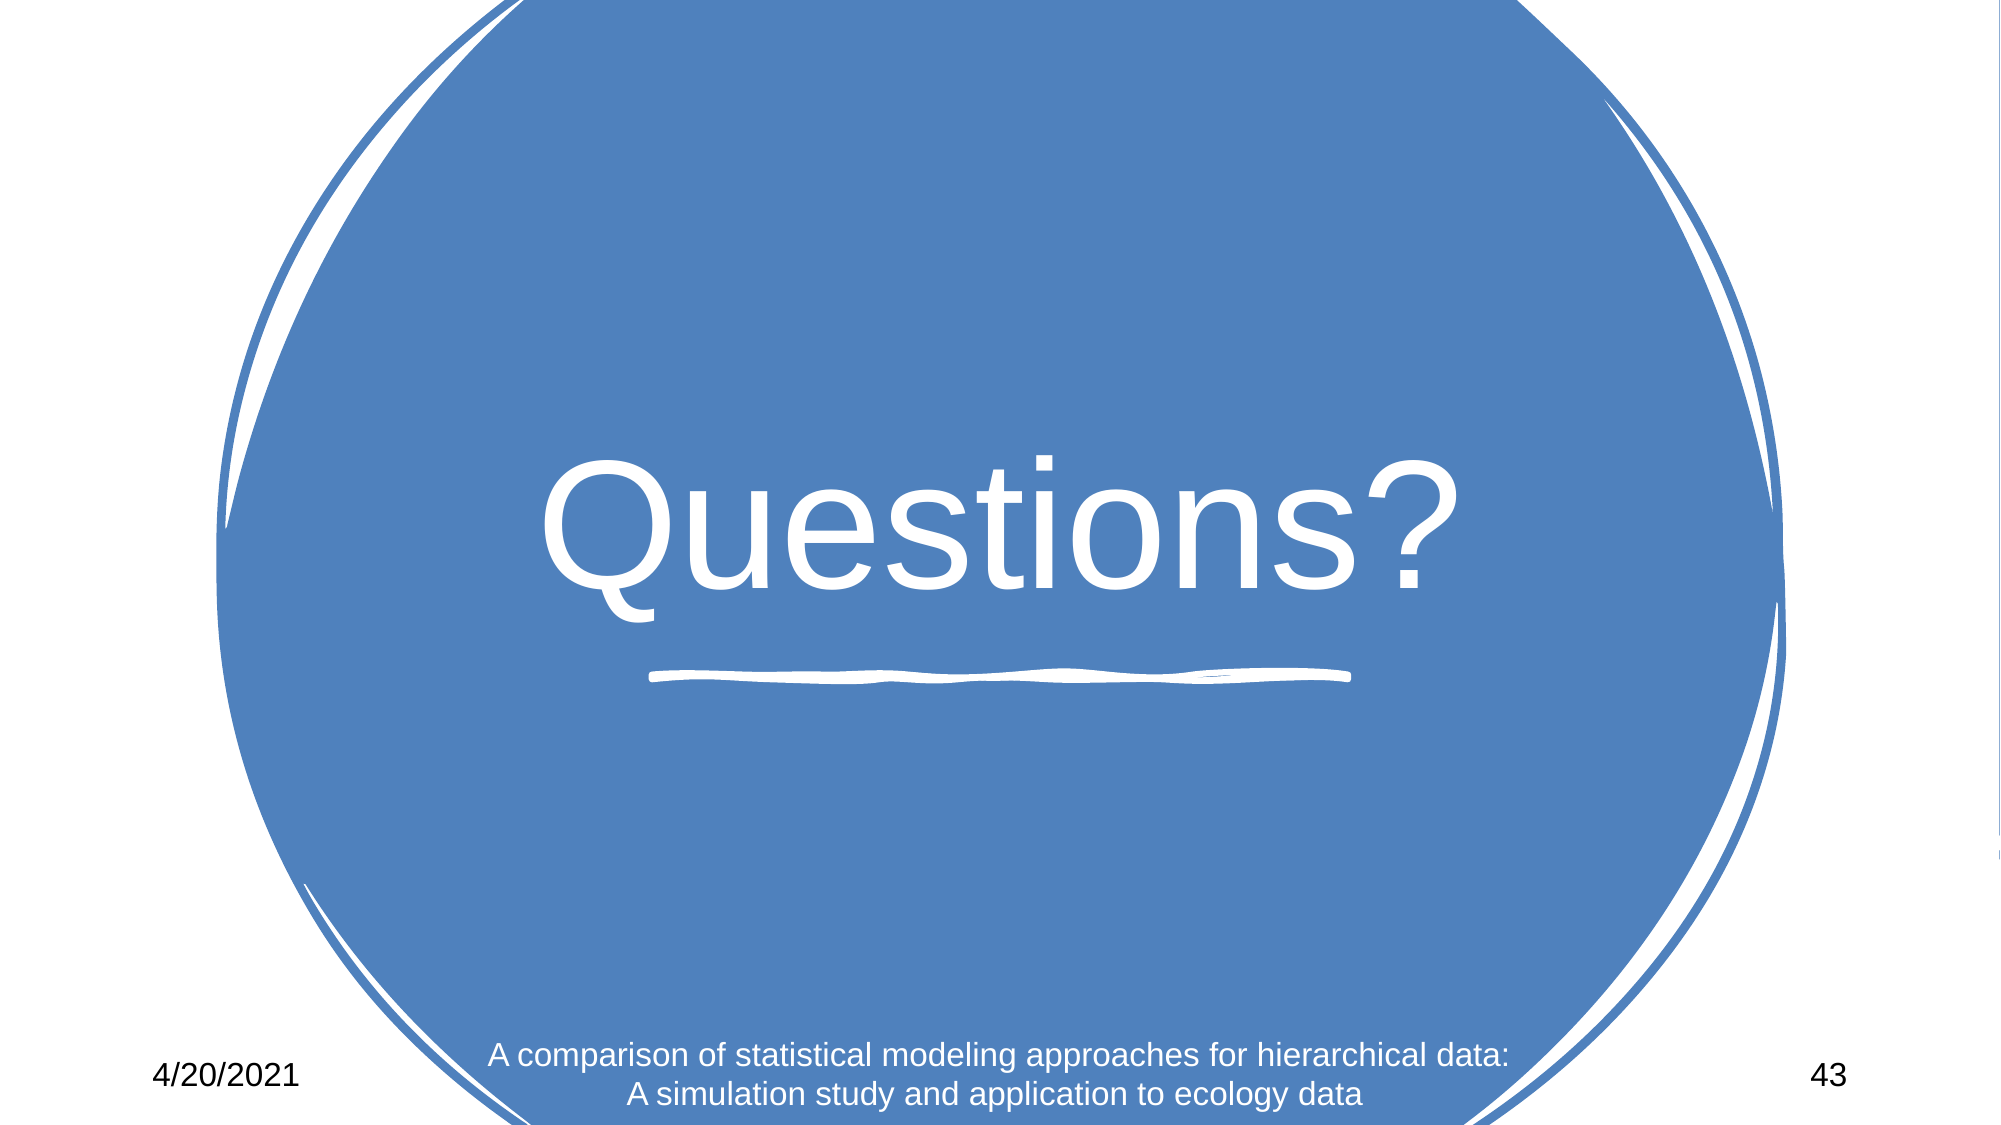

# Questions?

4/20/2021
A comparison of statistical modeling approaches for hierarchical data: A simulation study and application to ecology data
43